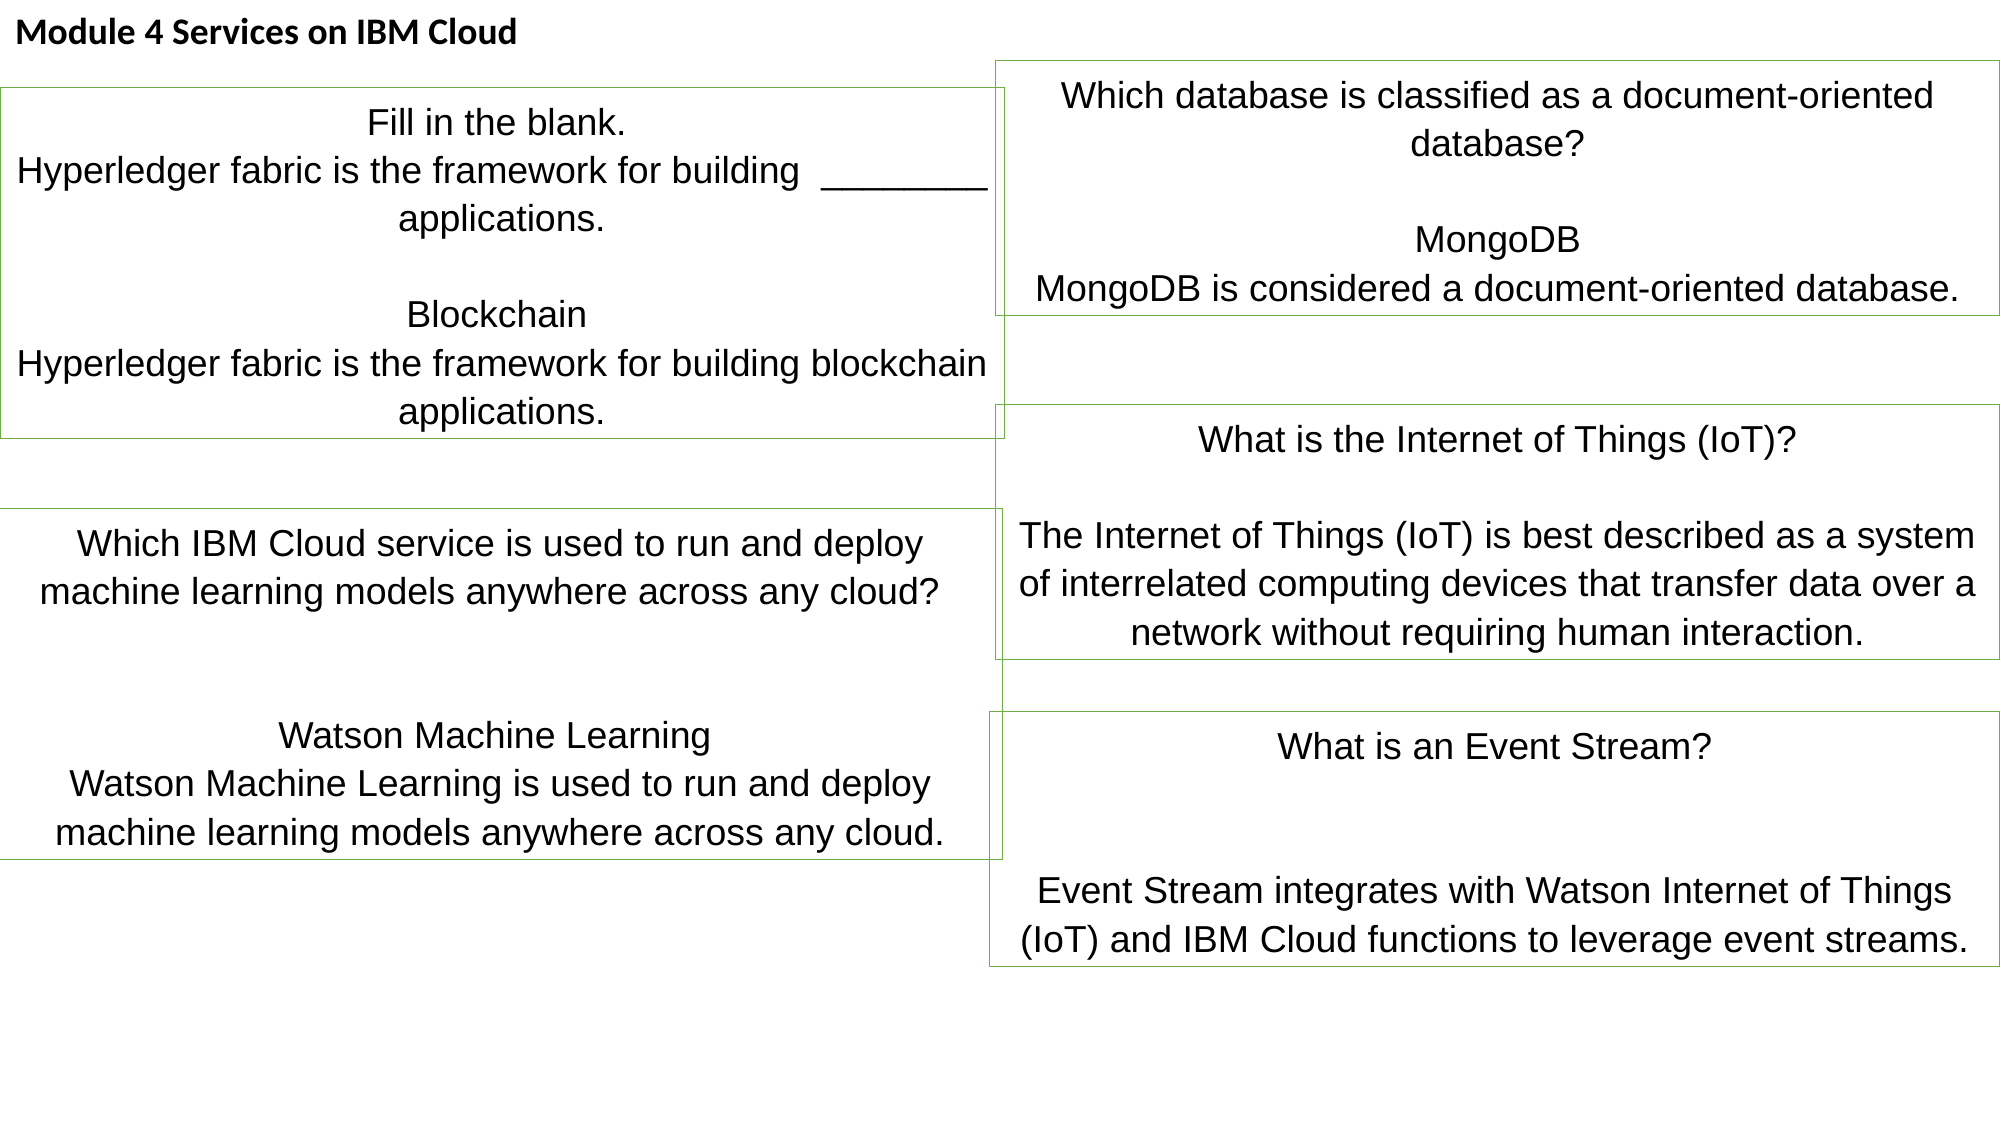

Module 4 Services on IBM Cloud
Which database is classified as a document-oriented database?

MongoDB
MongoDB is considered a document-oriented database.
Fill in the blank.
Hyperledger fabric is the framework for building  ________ applications.

Blockchain
Hyperledger fabric is the framework for building blockchain applications.
What is the Internet of Things (IoT)?

The Internet of Things (IoT) is best described as a system of interrelated computing devices that transfer data over a network without requiring human interaction.
Which IBM Cloud service is used to run and deploy machine learning models anywhere across any cloud?

Watson Machine Learning
Watson Machine Learning is used to run and deploy machine learning models anywhere across any cloud.
What is an Event Stream?

Event Stream integrates with Watson Internet of Things (IoT) and IBM Cloud functions to leverage event streams.